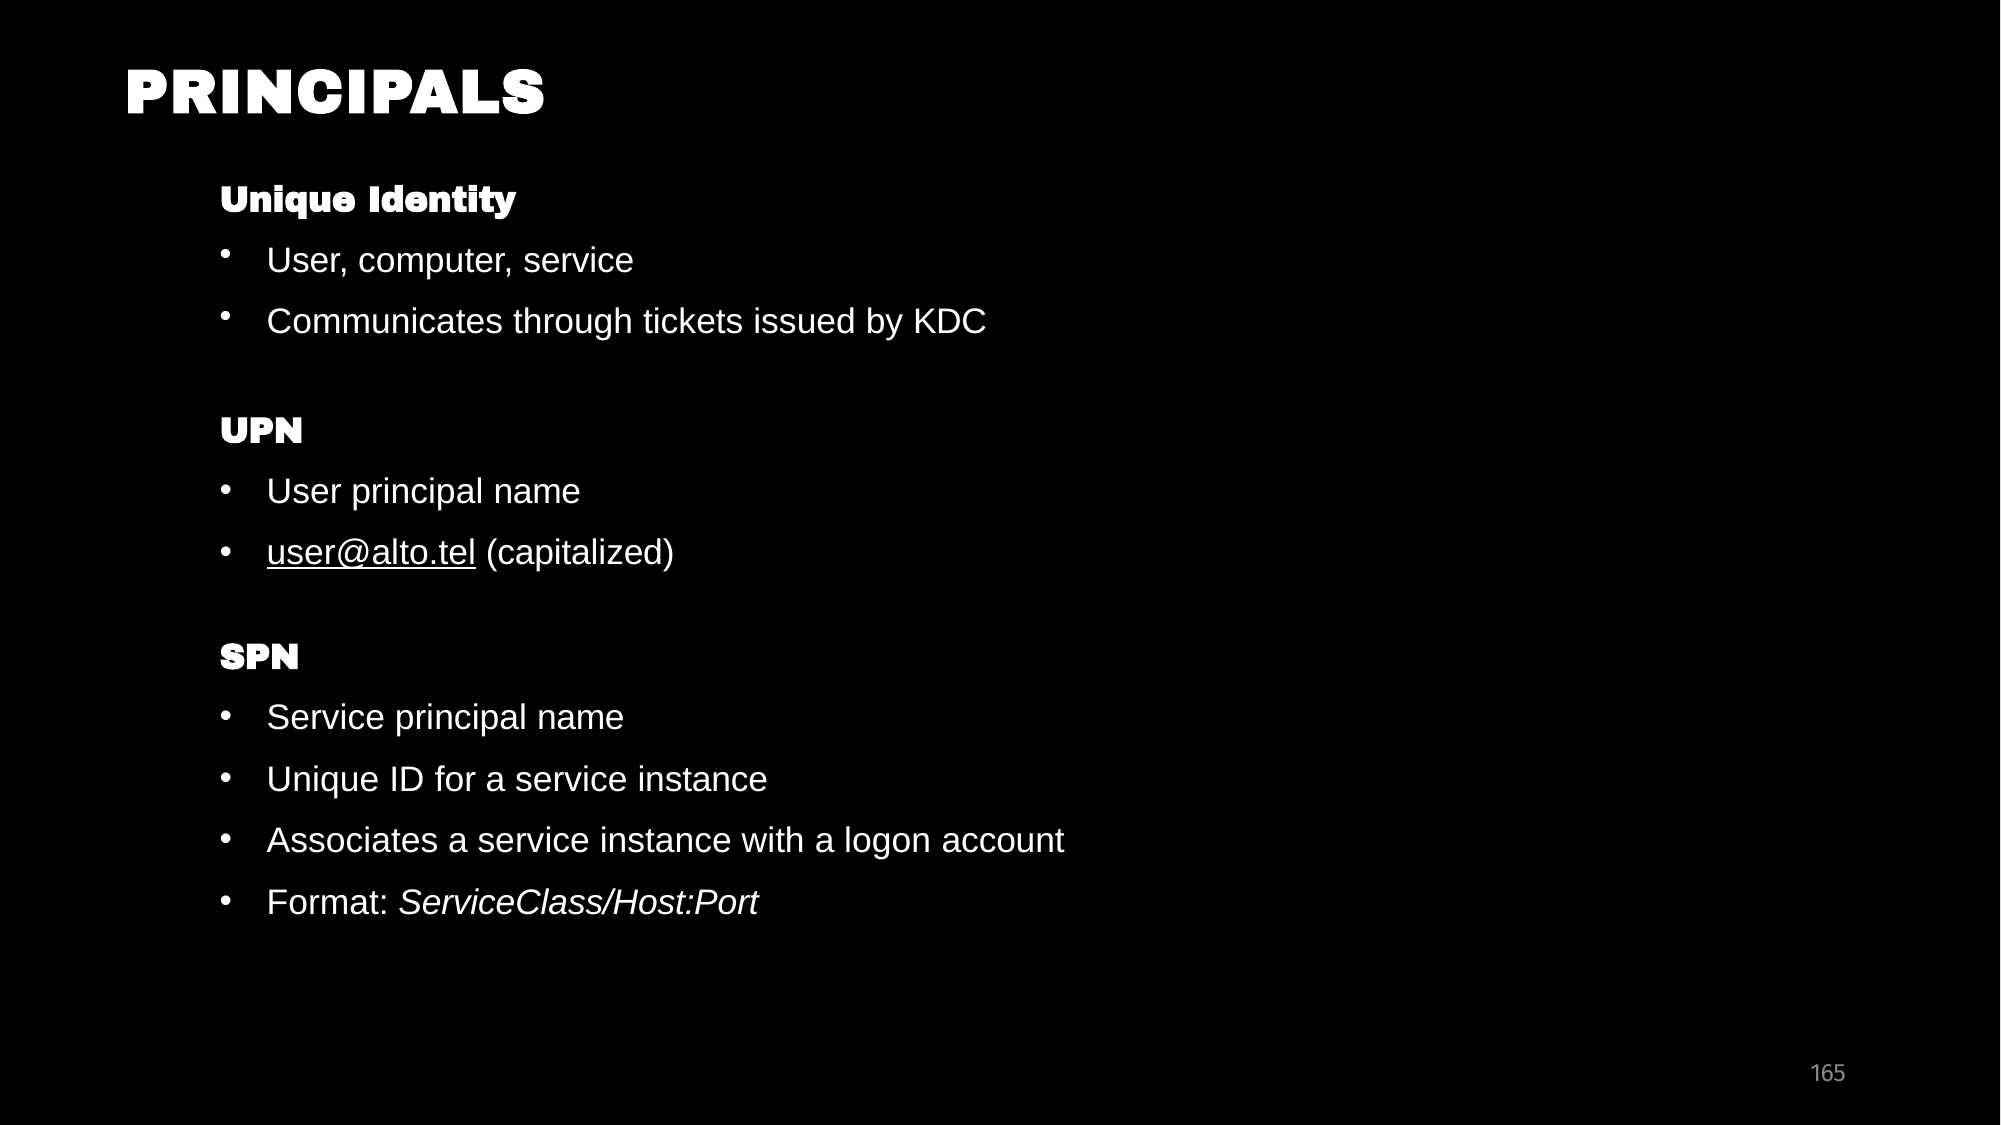

# PRINCIPALS
Unique Identity
User, computer, service
Communicates through tickets issued by KDC

UPN
User principal name
user@alto.tel (capitalized)

SPN
Service principal name
Unique ID for a service instance
Associates a service instance with a logon account
Format: ServiceClass/Host:Port
165